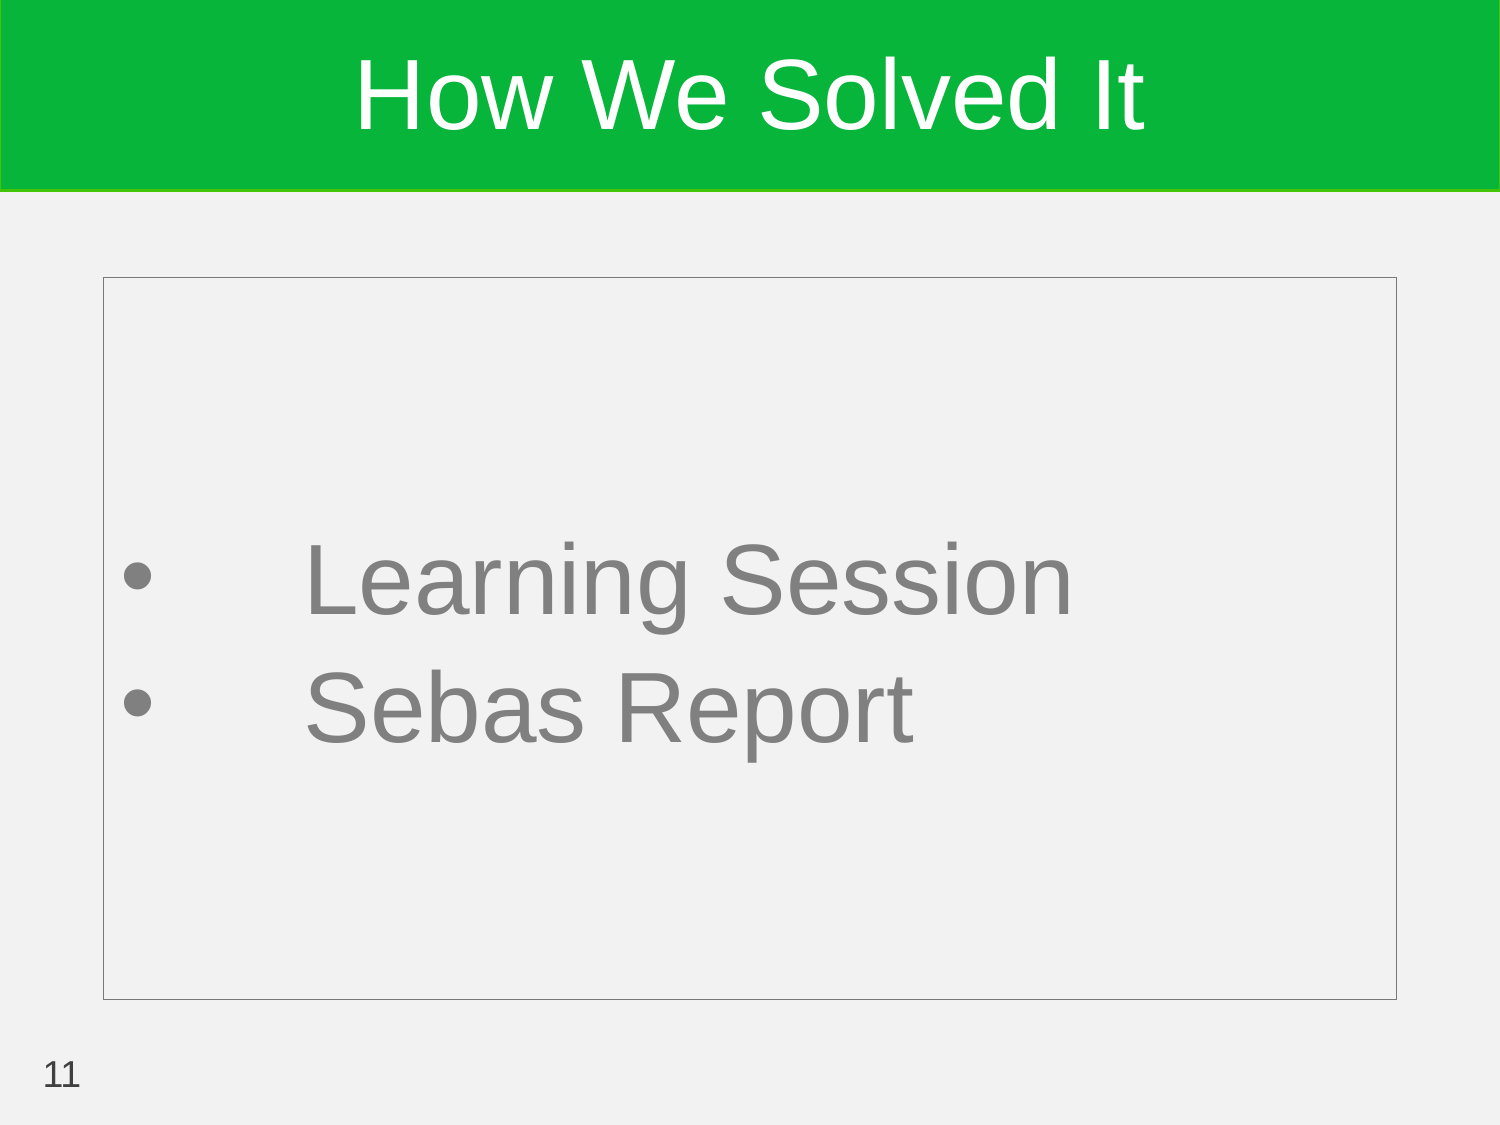

# How We Solved It
Learning Session
Sebas Report
11